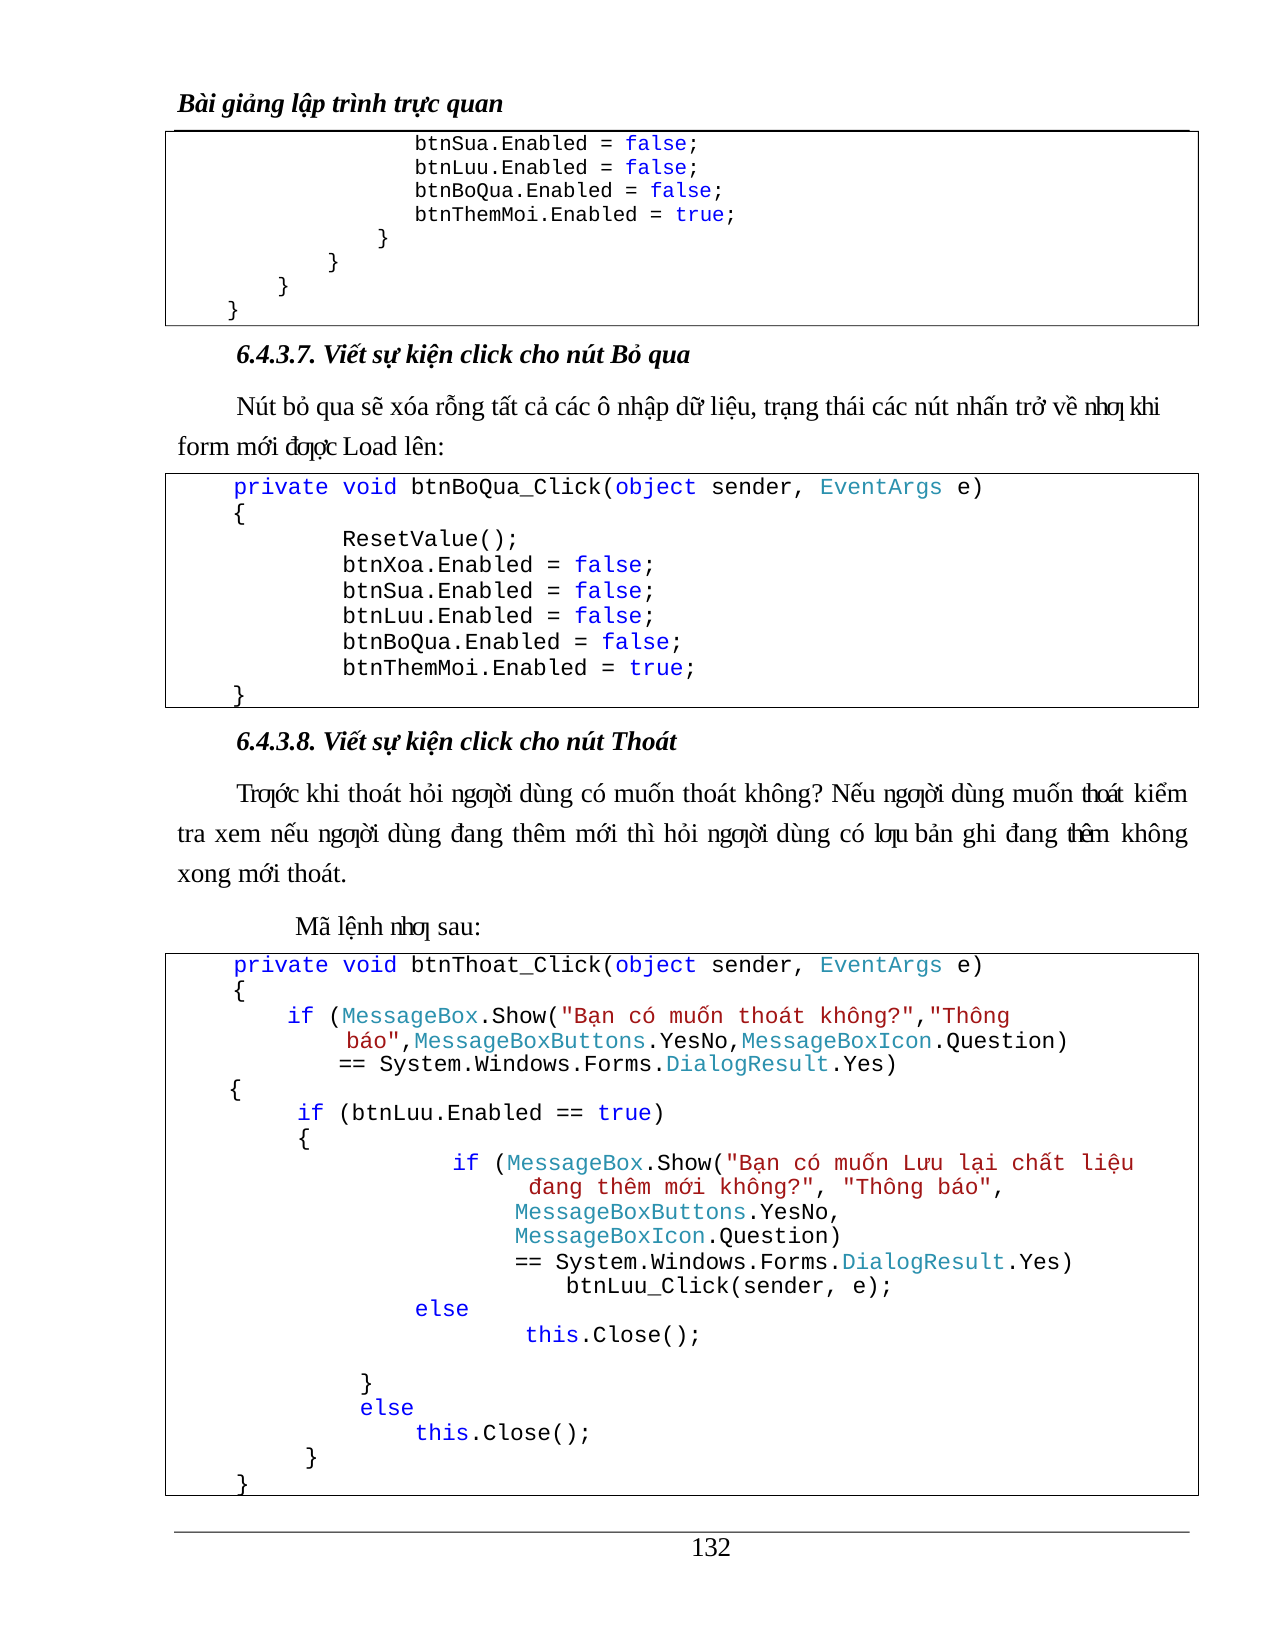

Bài giảng lập trình trực quan
btnSua.Enabled = false;  btnLuu.Enabled = false;  btnBoQua.Enabled = false;  btnThemMoi.Enabled = true;
}
}
}
}
6.4.3.7. Viết sự kiện click cho nút Bỏ qua
Nút bỏ qua sẽ xóa rỗng tất cả các ô nhập dữ liệu, trạng thái các nút nhấn trở về nhƣ khi  form mới đƣợc Load lên:

private void btnBoQua_Click(object sender, EventArgs e)
{
ResetValue();  btnXoa.Enabled = false;  btnSua.Enabled = false;  btnLuu.Enabled = false;  btnBoQua.Enabled = false;  btnThemMoi.Enabled = true;
}
6.4.3.8. Viết sự kiện click cho nút Thoát
Trƣớc khi thoát hỏi ngƣời dùng có muốn thoát không? Nếu ngƣời dùng muốn thoát  kiểm tra xem nếu ngƣời dùng đang thêm mới thì hỏi ngƣời dùng có lƣu bản ghi đang thêm  không xong mới thoát.
Mã lệnh nhƣ sau:
private void btnThoat_Click(object sender, EventArgs e)
{
if (MessageBox.Show("Bạn có muốn thoát không?","Thông  báo",MessageBoxButtons.YesNo,MessageBoxIcon.Question)
== System.Windows.Forms.DialogResult.Yes)
{
if (btnLuu.Enabled == true)
{
if (MessageBox.Show("Bạn có muốn Lưu lại chất liệu  đang thêm mới không?", "Thông báo",  MessageBoxButtons.YesNo,  MessageBoxIcon.Question)
== System.Windows.Forms.DialogResult.Yes)  btnLuu_Click(sender, e);
else
this.Close();
}
else
this.Close();
}
}
132